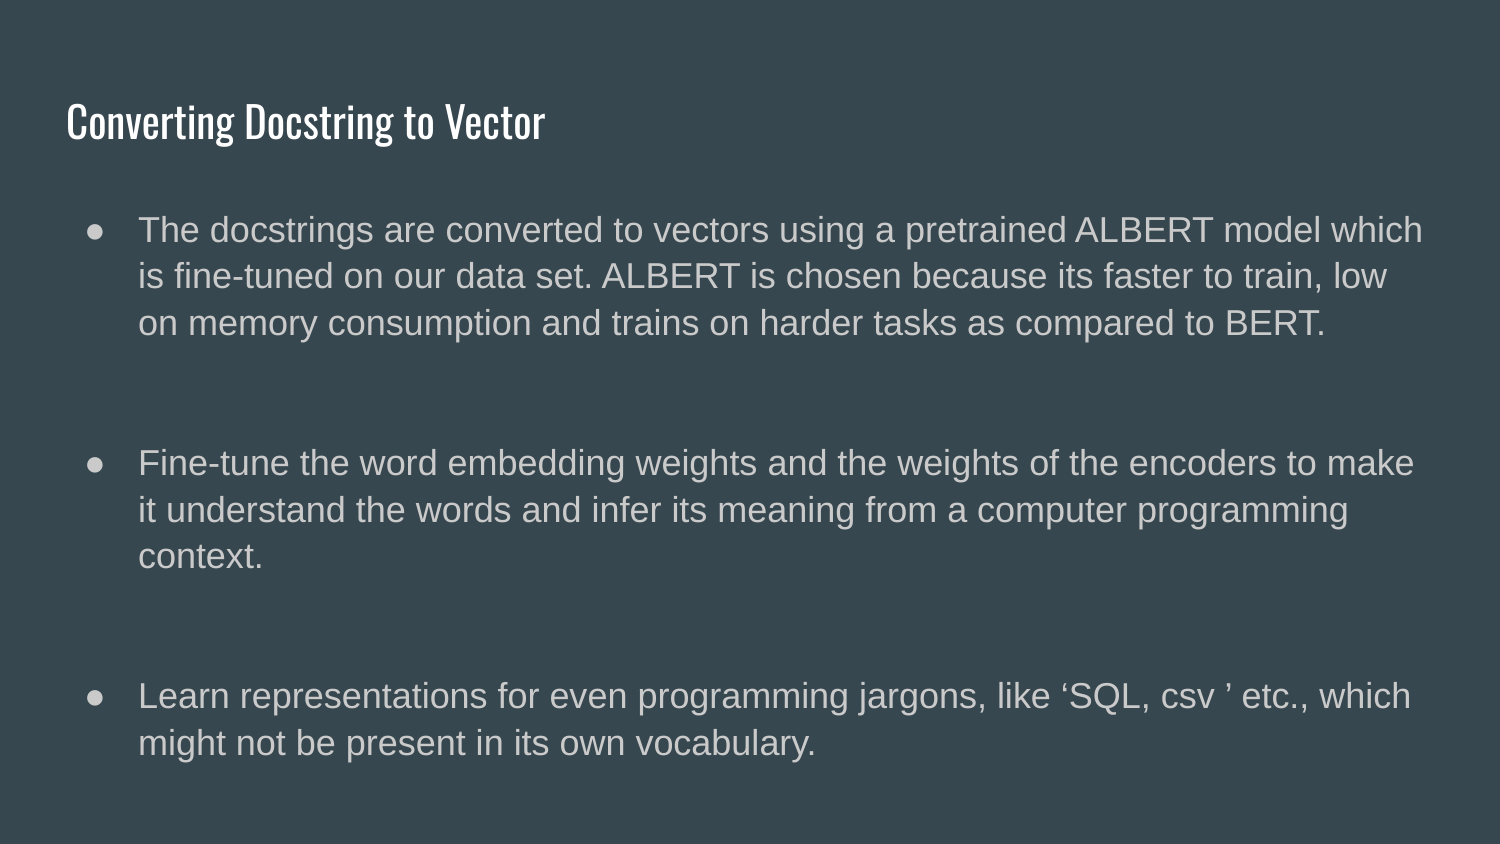

# Converting Docstring to Vector
The docstrings are converted to vectors using a pretrained ALBERT model which is fine-tuned on our data set. ALBERT is chosen because its faster to train, low on memory consumption and trains on harder tasks as compared to BERT.

Fine-tune the word embedding weights and the weights of the encoders to make it understand the words and infer its meaning from a computer programming context.

Learn representations for even programming jargons, like ‘SQL, csv ’ etc., which might not be present in its own vocabulary.